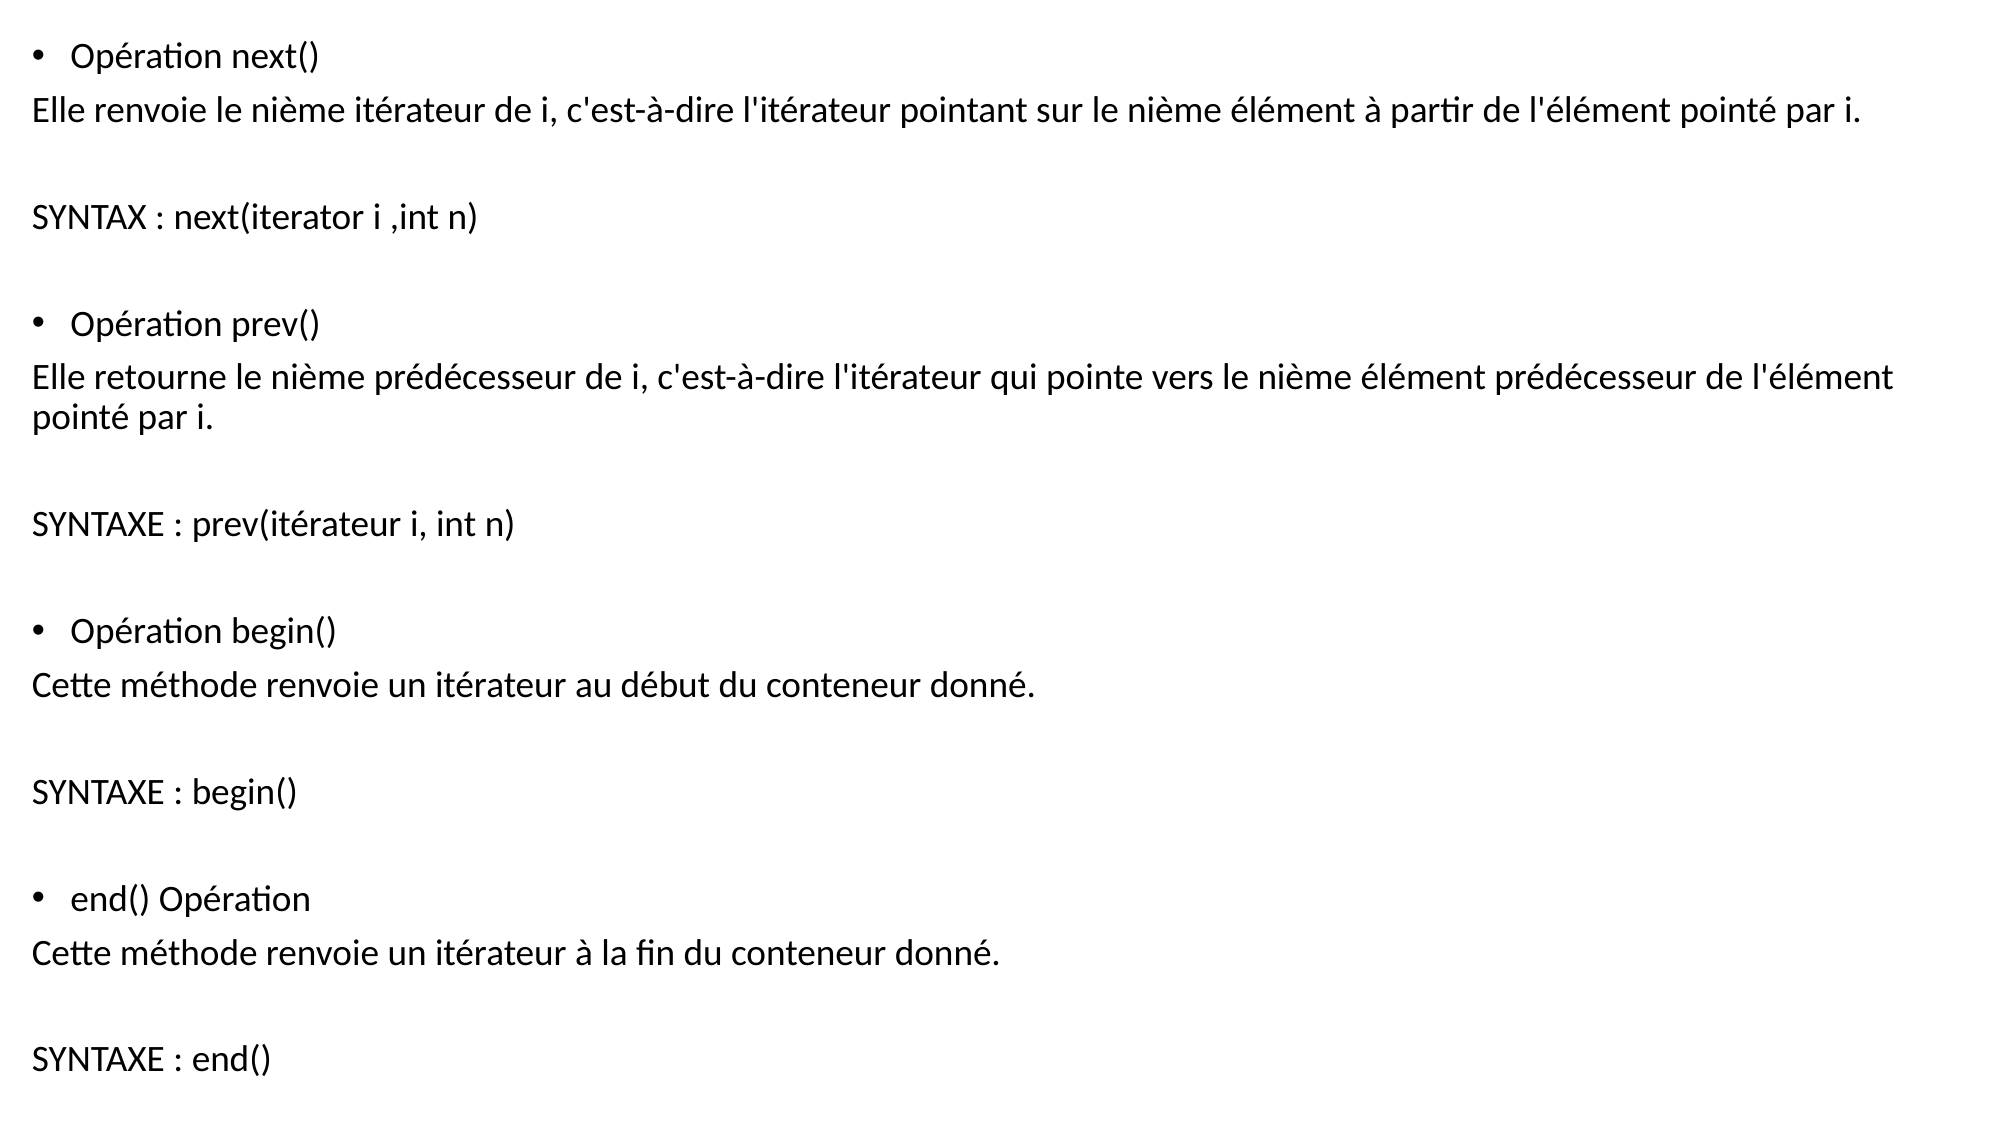

Opération next()
Elle renvoie le nième itérateur de i, c'est-à-dire l'itérateur pointant sur le nième élément à partir de l'élément pointé par i.

SYNTAX : next(iterator i ,int n)

Opération prev()
Elle retourne le nième prédécesseur de i, c'est-à-dire l'itérateur qui pointe vers le nième élément prédécesseur de l'élément pointé par i.

SYNTAXE : prev(itérateur i, int n)

Opération begin()
Cette méthode renvoie un itérateur au début du conteneur donné.

SYNTAXE : begin()

end() Opération
Cette méthode renvoie un itérateur à la fin du conteneur donné.

SYNTAXE : end()